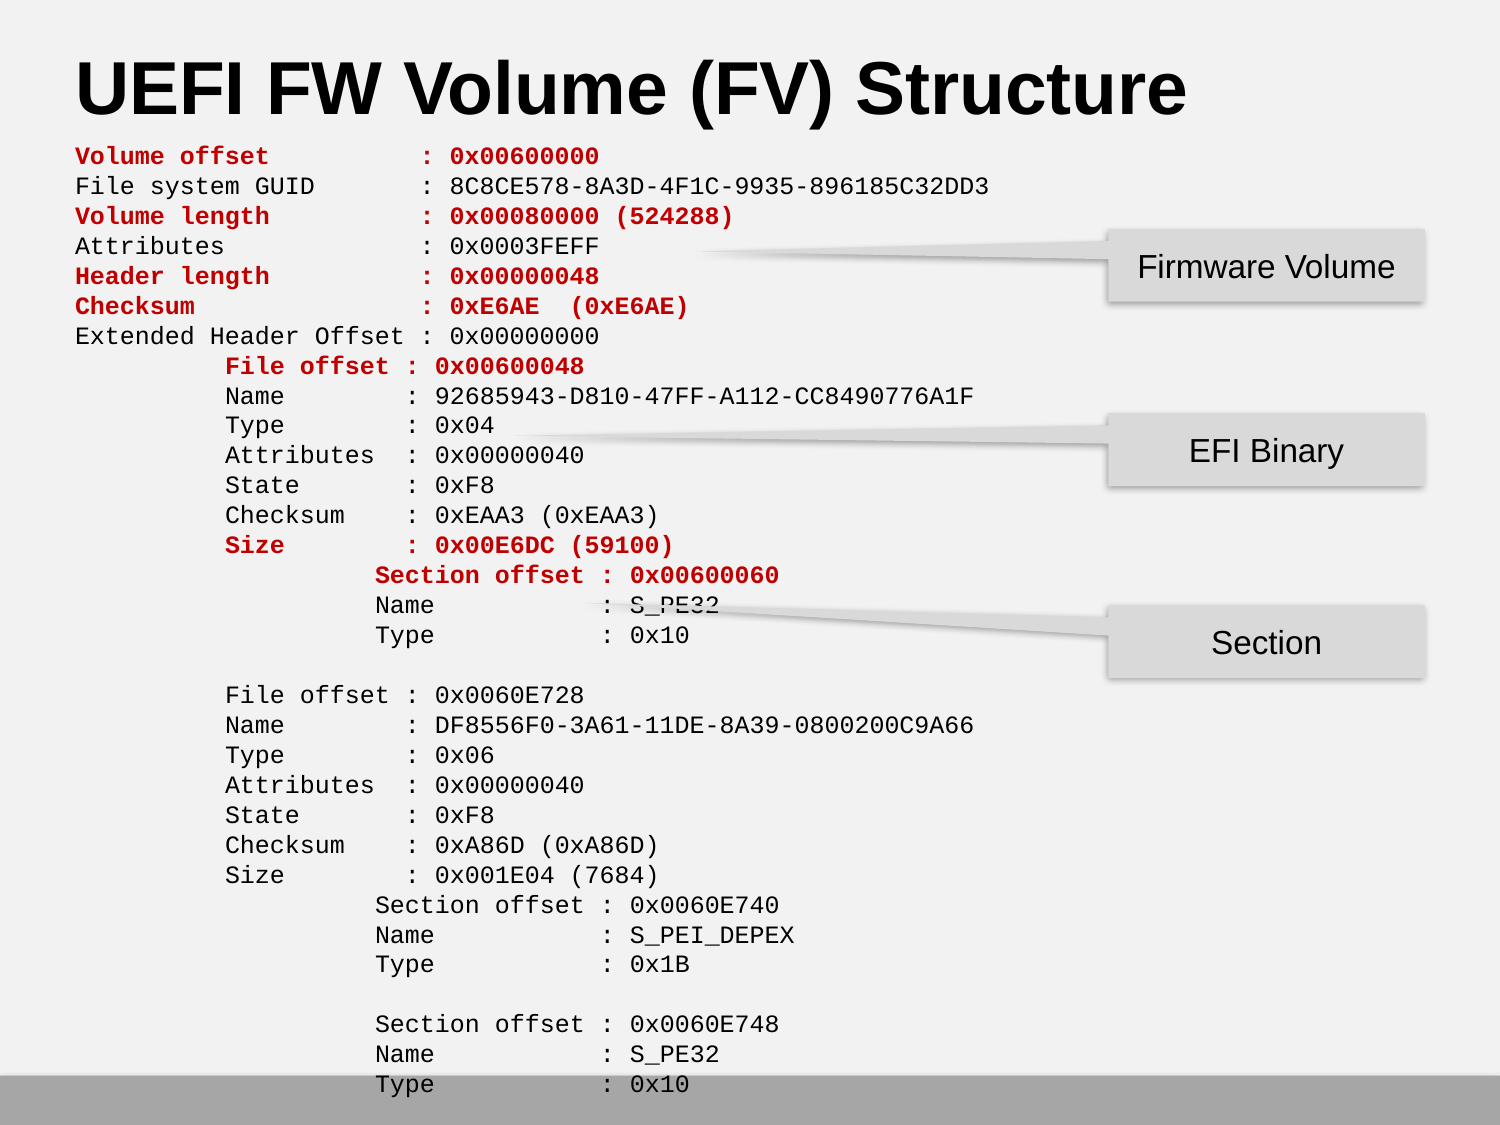

# UEFI FW Volume (FV) Structure
Volume offset          : 0x00600000
File system GUID       : 8C8CE578-8A3D-4F1C-9935-896185C32DD3
Volume length          : 0x00080000 (524288)
Attributes             : 0x0003FEFF
Header length          : 0x00000048
Checksum               : 0xE6AE  (0xE6AE)
Extended Header Offset : 0x00000000
	File offset : 0x00600048
	Name        : 92685943-D810-47FF-A112-CC8490776A1F
	Type        : 0x04
	Attributes  : 0x00000040
	State       : 0xF8
	Checksum    : 0xEAA3 (0xEAA3)
	Size        : 0x00E6DC (59100)
		Section offset : 0x00600060
		Name           : S_PE32
		Type           : 0x10

	File offset : 0x0060E728
	Name        : DF8556F0-3A61-11DE-8A39-0800200C9A66
	Type        : 0x06
	Attributes  : 0x00000040
	State       : 0xF8
	Checksum    : 0xA86D (0xA86D)
	Size        : 0x001E04 (7684)
		Section offset : 0x0060E740
		Name           : S_PEI_DEPEX
		Type           : 0x1B

		Section offset : 0x0060E748
		Name           : S_PE32
		Type           : 0x10
Firmware Volume
EFI Binary
Section